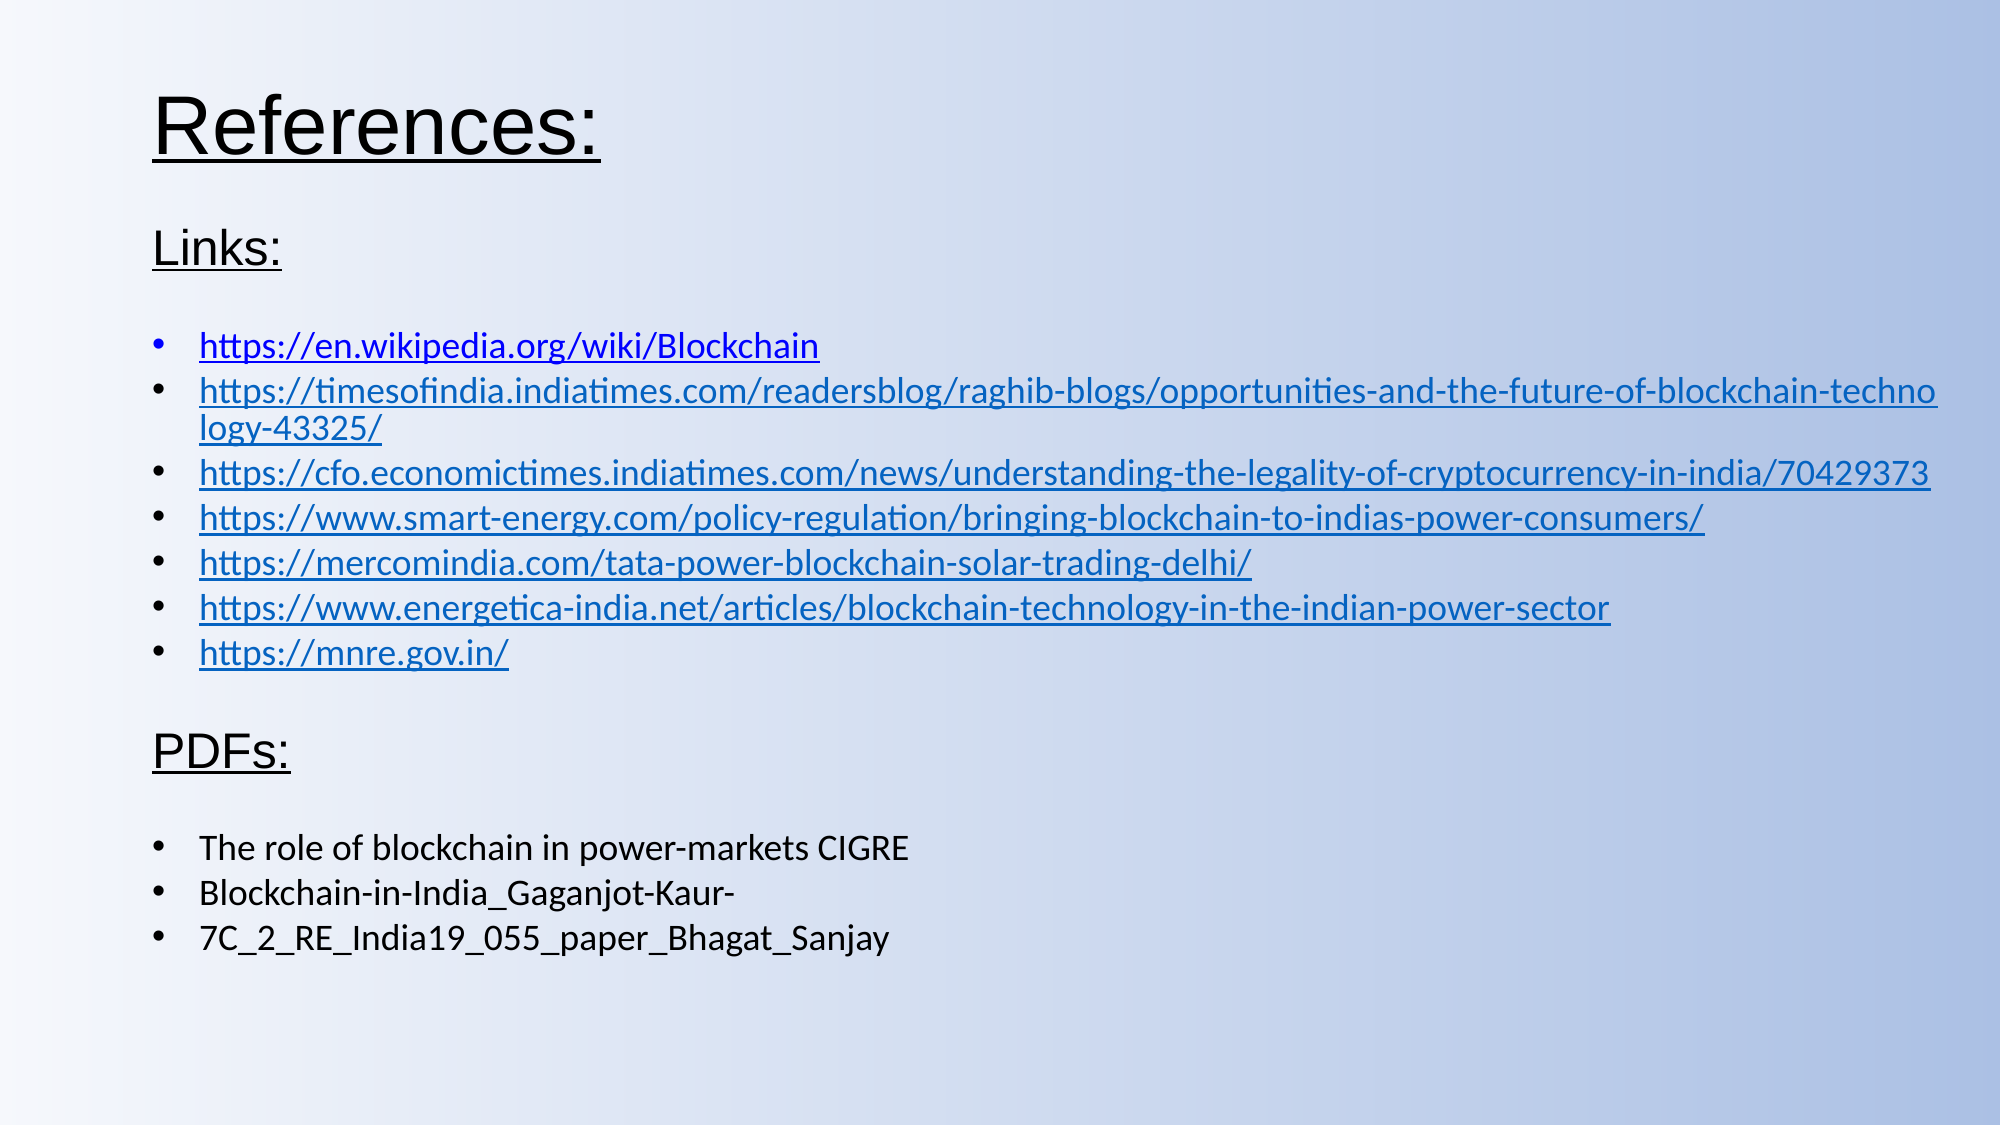

# References:
Links:

https://en.wikipedia.org/wiki/Blockchain
https://timesofindia.indiatimes.com/readersblog/raghib-blogs/opportunities-and-the-future-of-blockchain-technology-43325/
https://cfo.economictimes.indiatimes.com/news/understanding-the-legality-of-cryptocurrency-in-india/70429373
https://www.smart-energy.com/policy-regulation/bringing-blockchain-to-indias-power-consumers/
https://mercomindia.com/tata-power-blockchain-solar-trading-delhi/
https://www.energetica-india.net/articles/blockchain-technology-in-the-indian-power-sector
https://mnre.gov.in/

PDFs:

The role of blockchain in power-markets CIGRE
Blockchain-in-India_Gaganjot-Kaur-
7C_2_RE_India19_055_paper_Bhagat_Sanjay